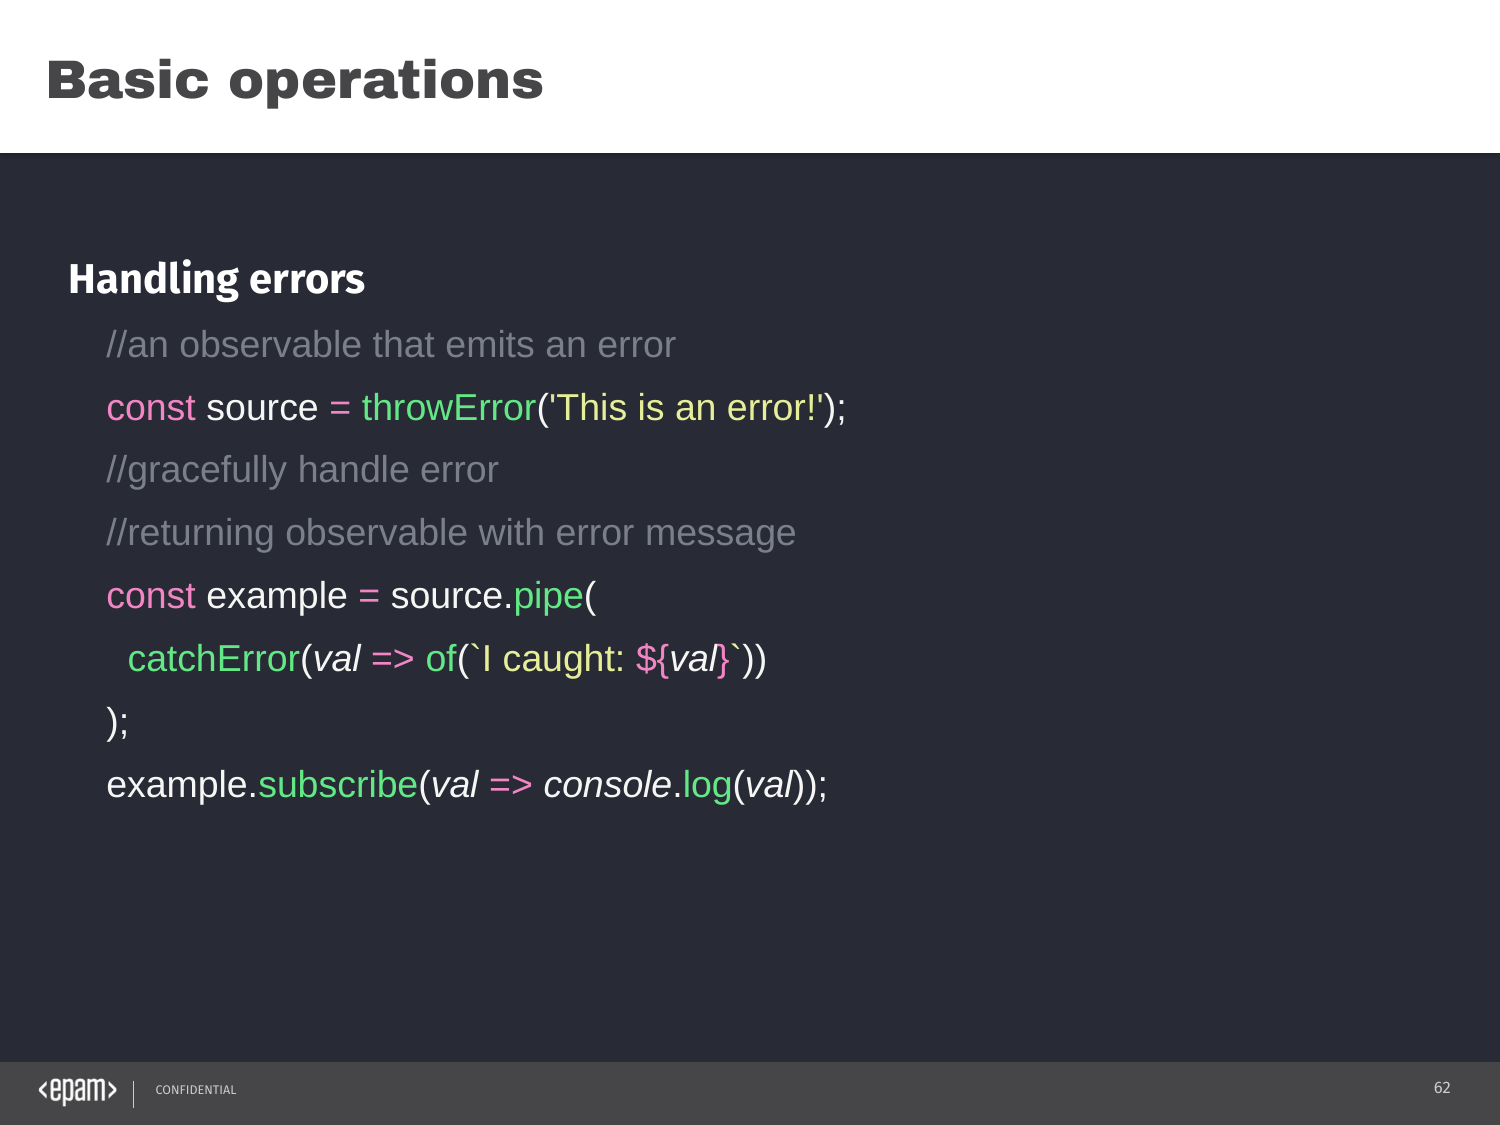

Basic operations

Handling errors
//an observable that emits an error
const source = throwError('This is an error!');
//gracefully handle error
//returning observable with error message
const example = source.pipe(
  catchError(val => of(`I caught: ${val}`))
);
example.subscribe(val => console.log(val));